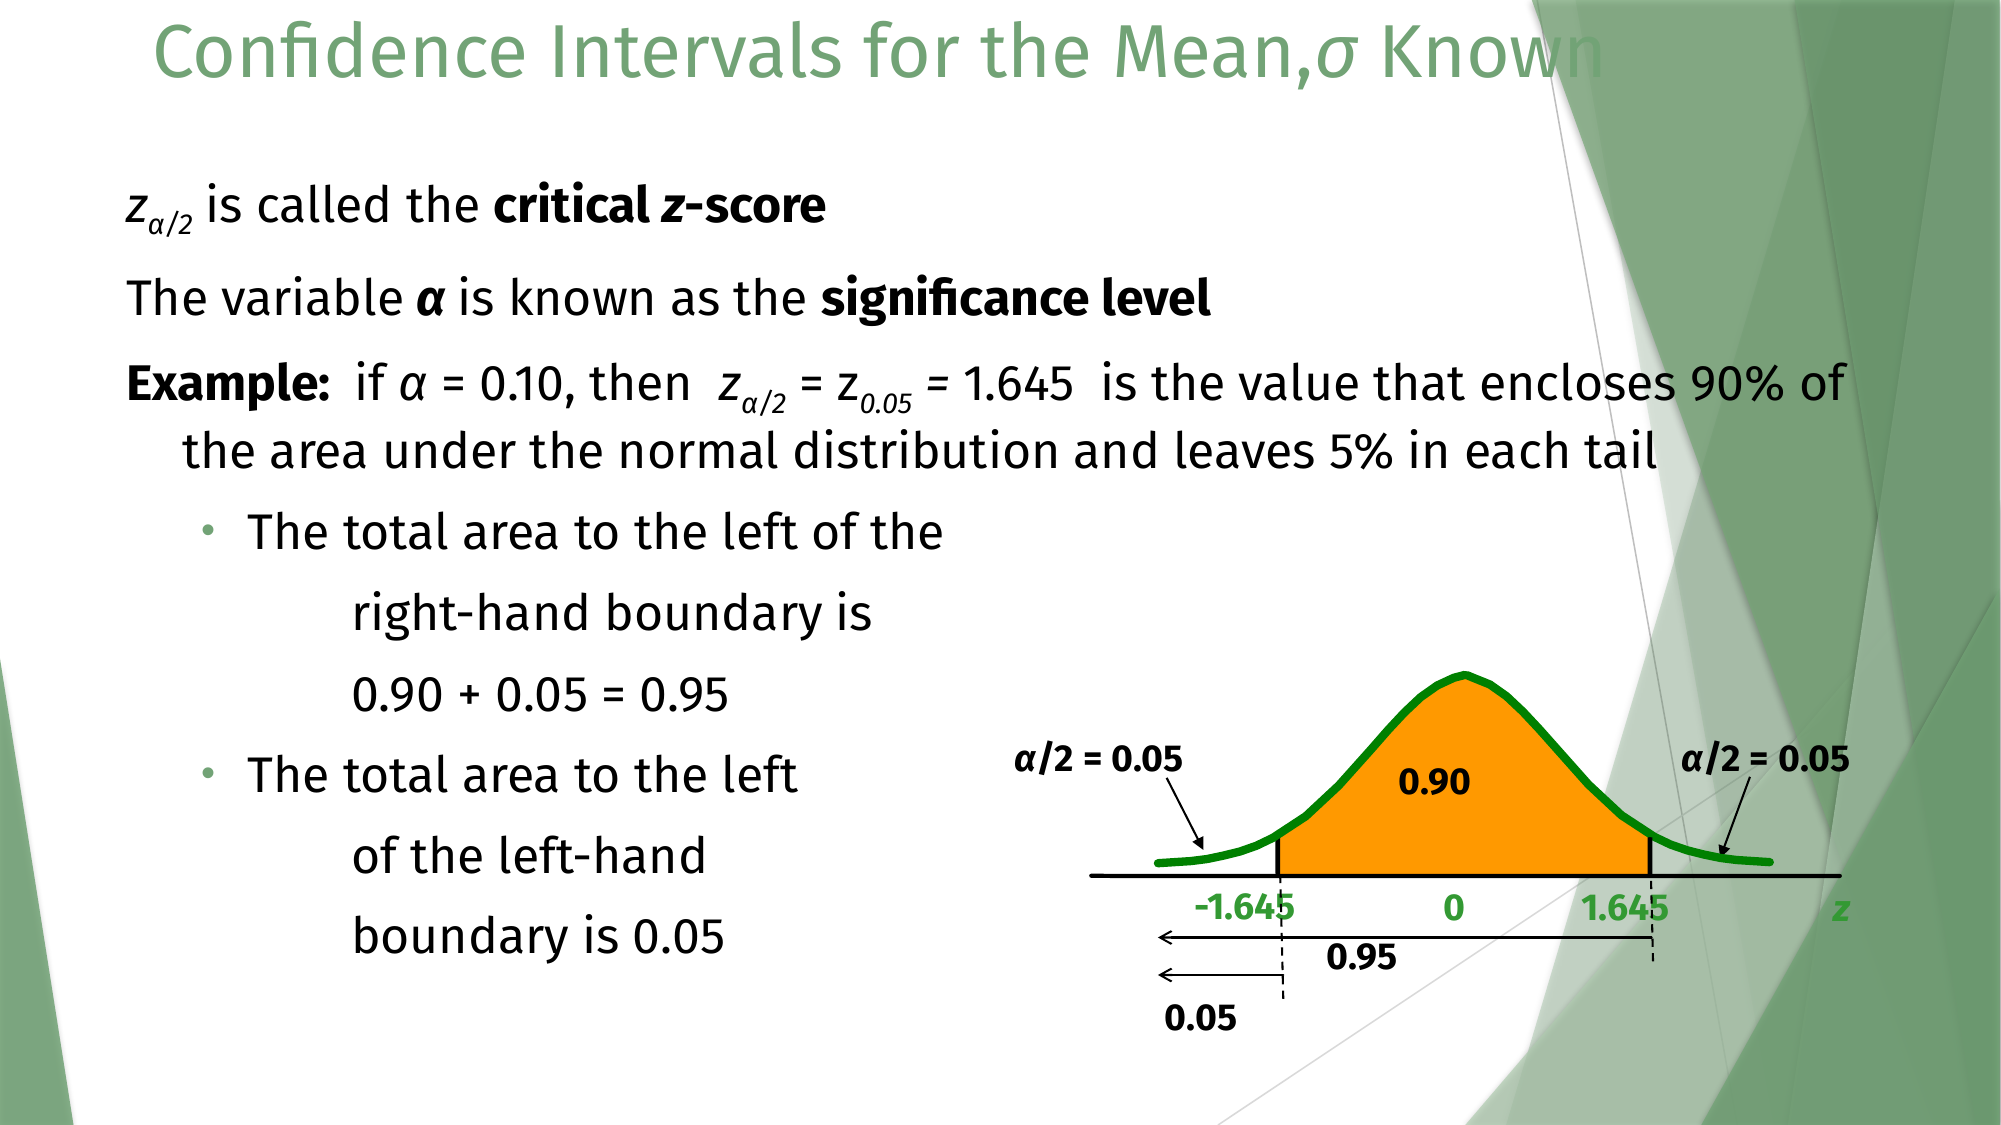

# Confidence Intervals for the Mean,σ Known
zα/2 is called the critical z-score
The variable α is known as the significance level
Example:  if α = 0.10, then  zα/2 = z0.05 = 1.645  is the value that encloses 90% of the area under the normal distribution and leaves 5% in each tail
The total area to the left of the
	right-hand boundary is
	0.90 + 0.05 = 0.95
The total area to the left
	of the left-hand
	boundary is 0.05

α/2 = 0.05
α/2 = 0.05
0.90

-1.645
1.645

0
z
0.95
0.05